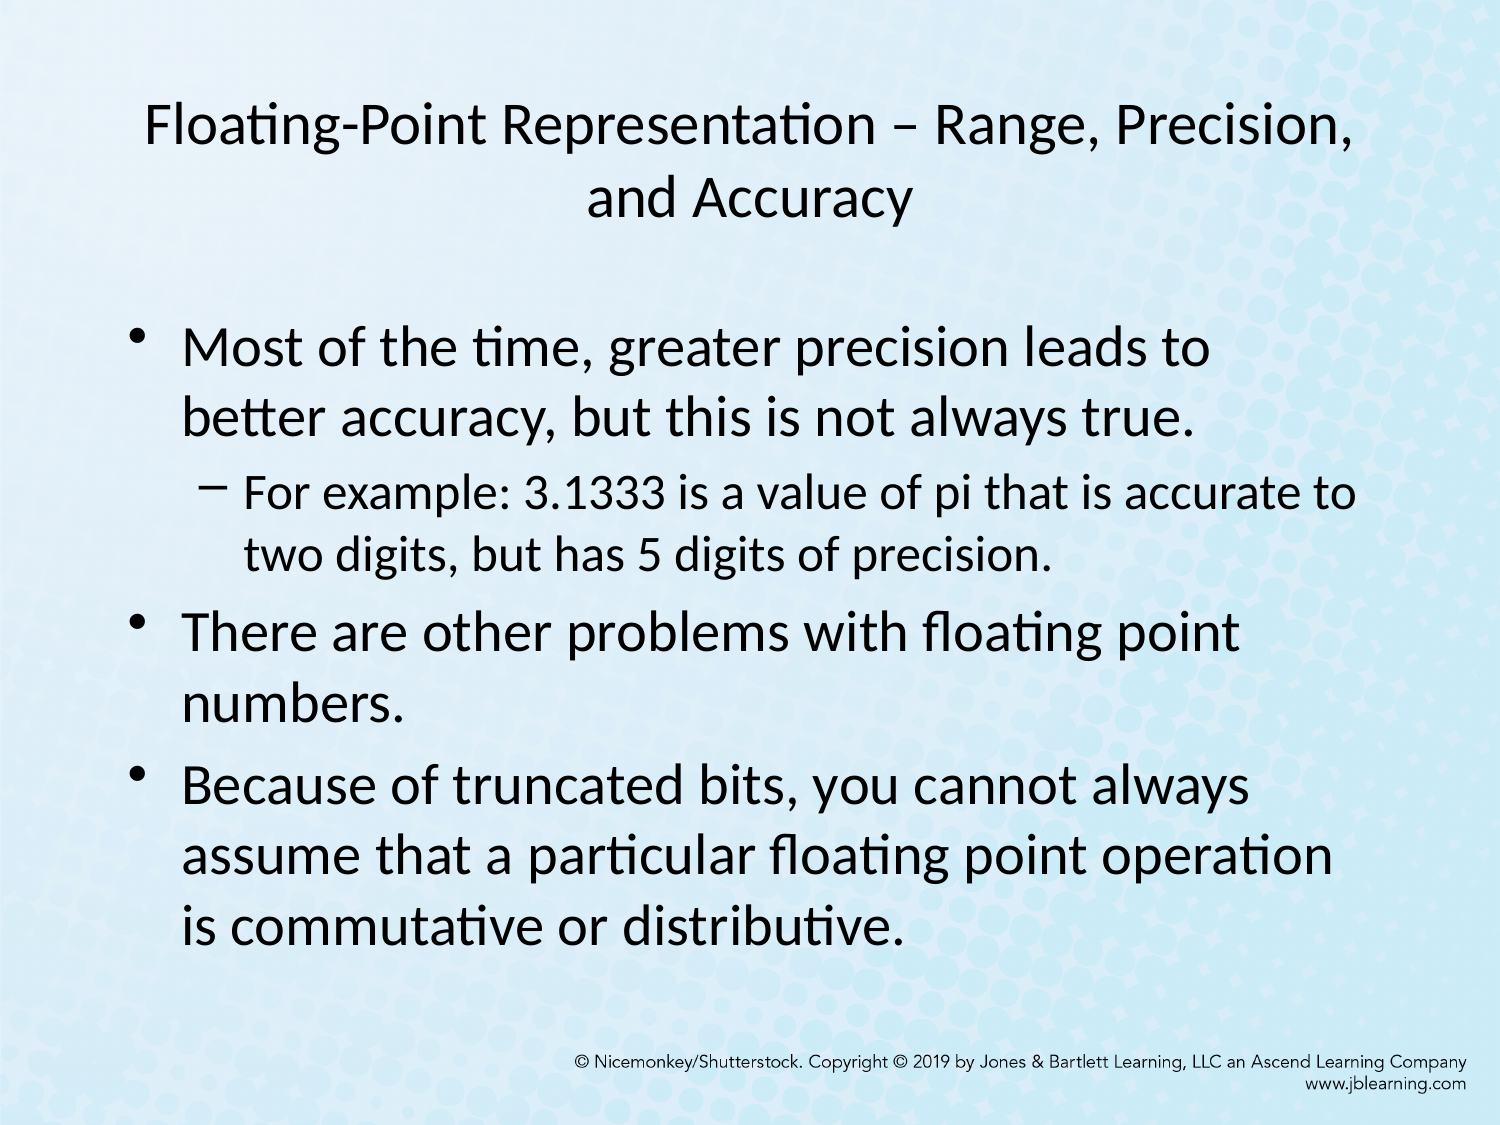

# Floating-Point Representation – Range, Precision, and Accuracy
Most of the time, greater precision leads to better accuracy, but this is not always true.
For example: 3.1333 is a value of pi that is accurate to two digits, but has 5 digits of precision.
There are other problems with floating point numbers.
Because of truncated bits, you cannot always assume that a particular floating point operation is commutative or distributive.